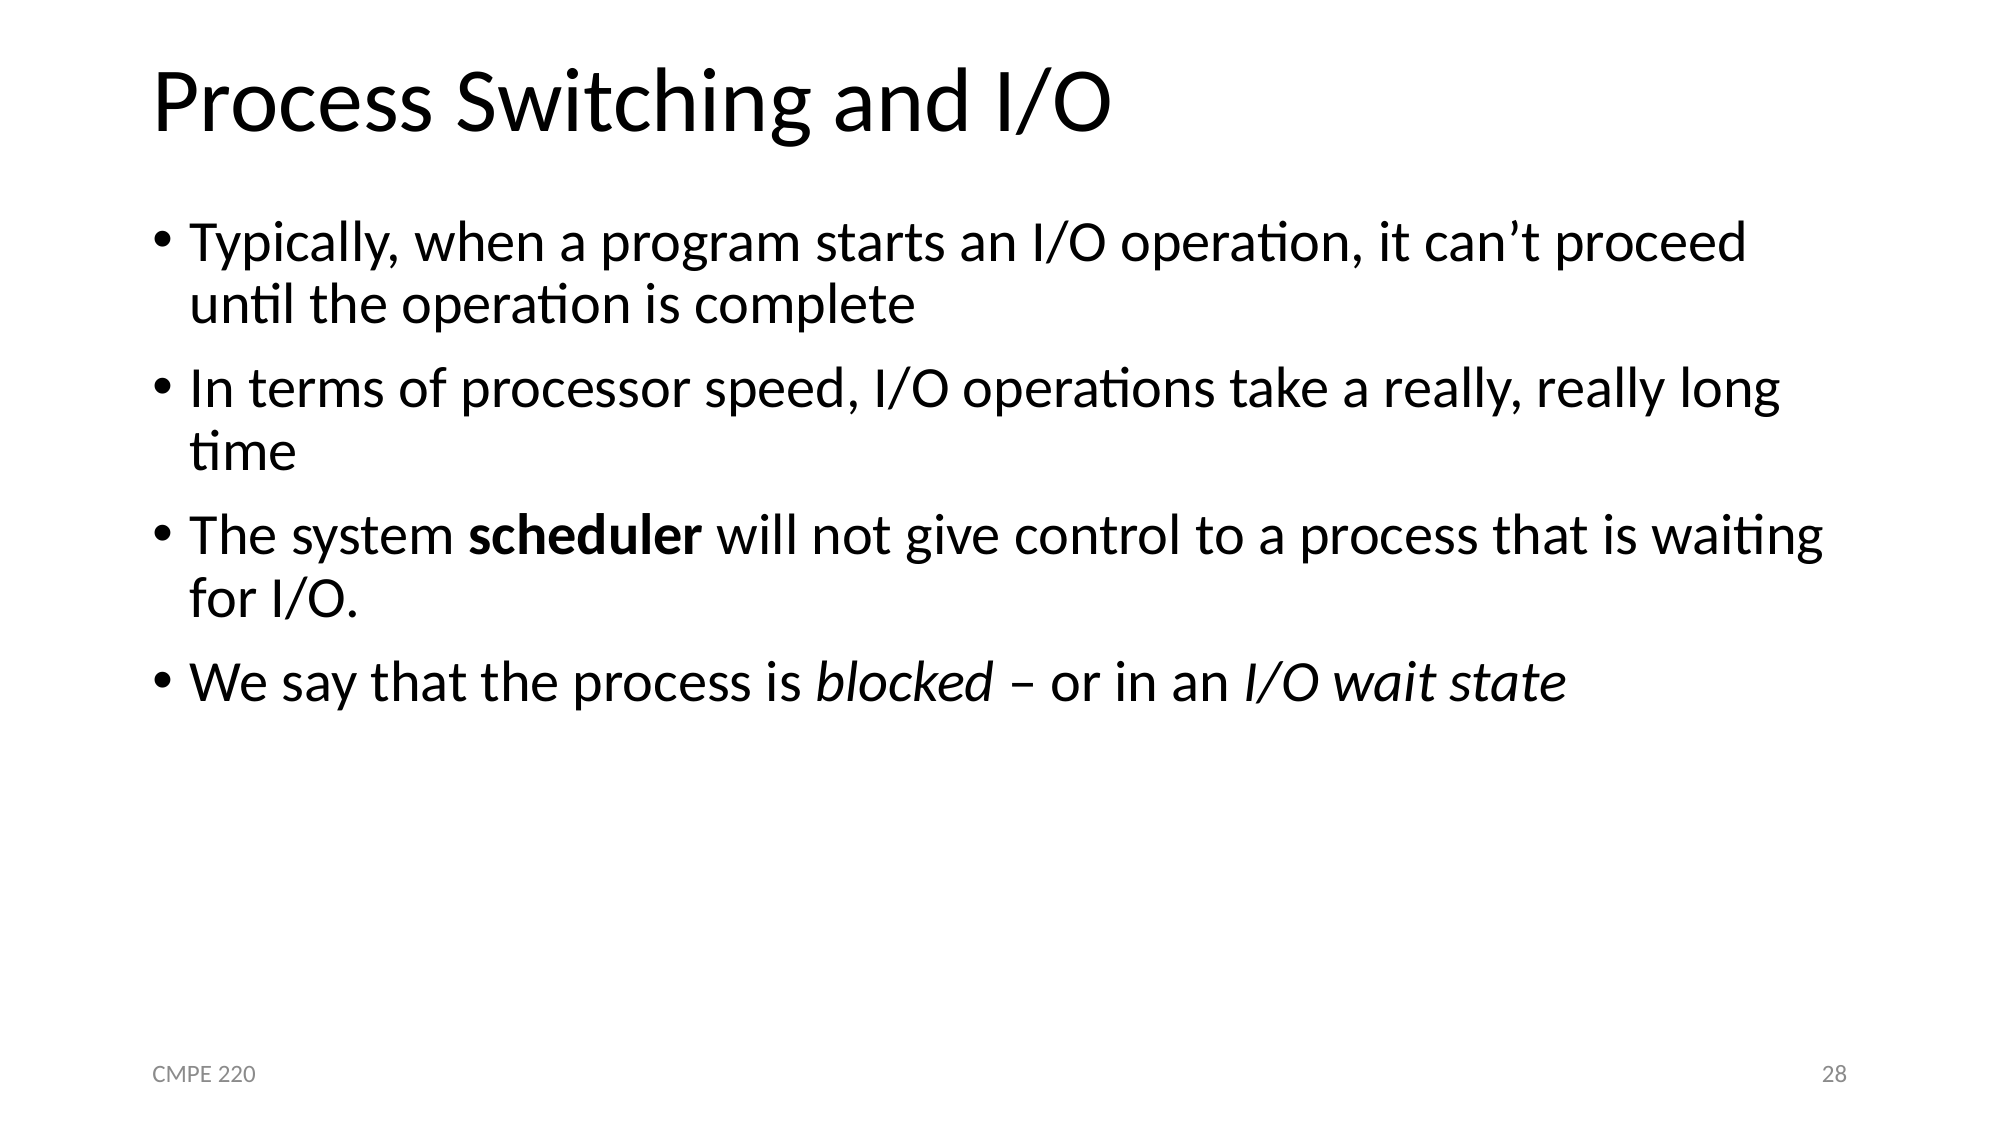

# Process Switching and I/O
Typically, when a program starts an I/O operation, it can’t proceed until the operation is complete
In terms of processor speed, I/O operations take a really, really long time
The system scheduler will not give control to a process that is waiting for I/O.
We say that the process is blocked – or in an I/O wait state
CMPE 220
28